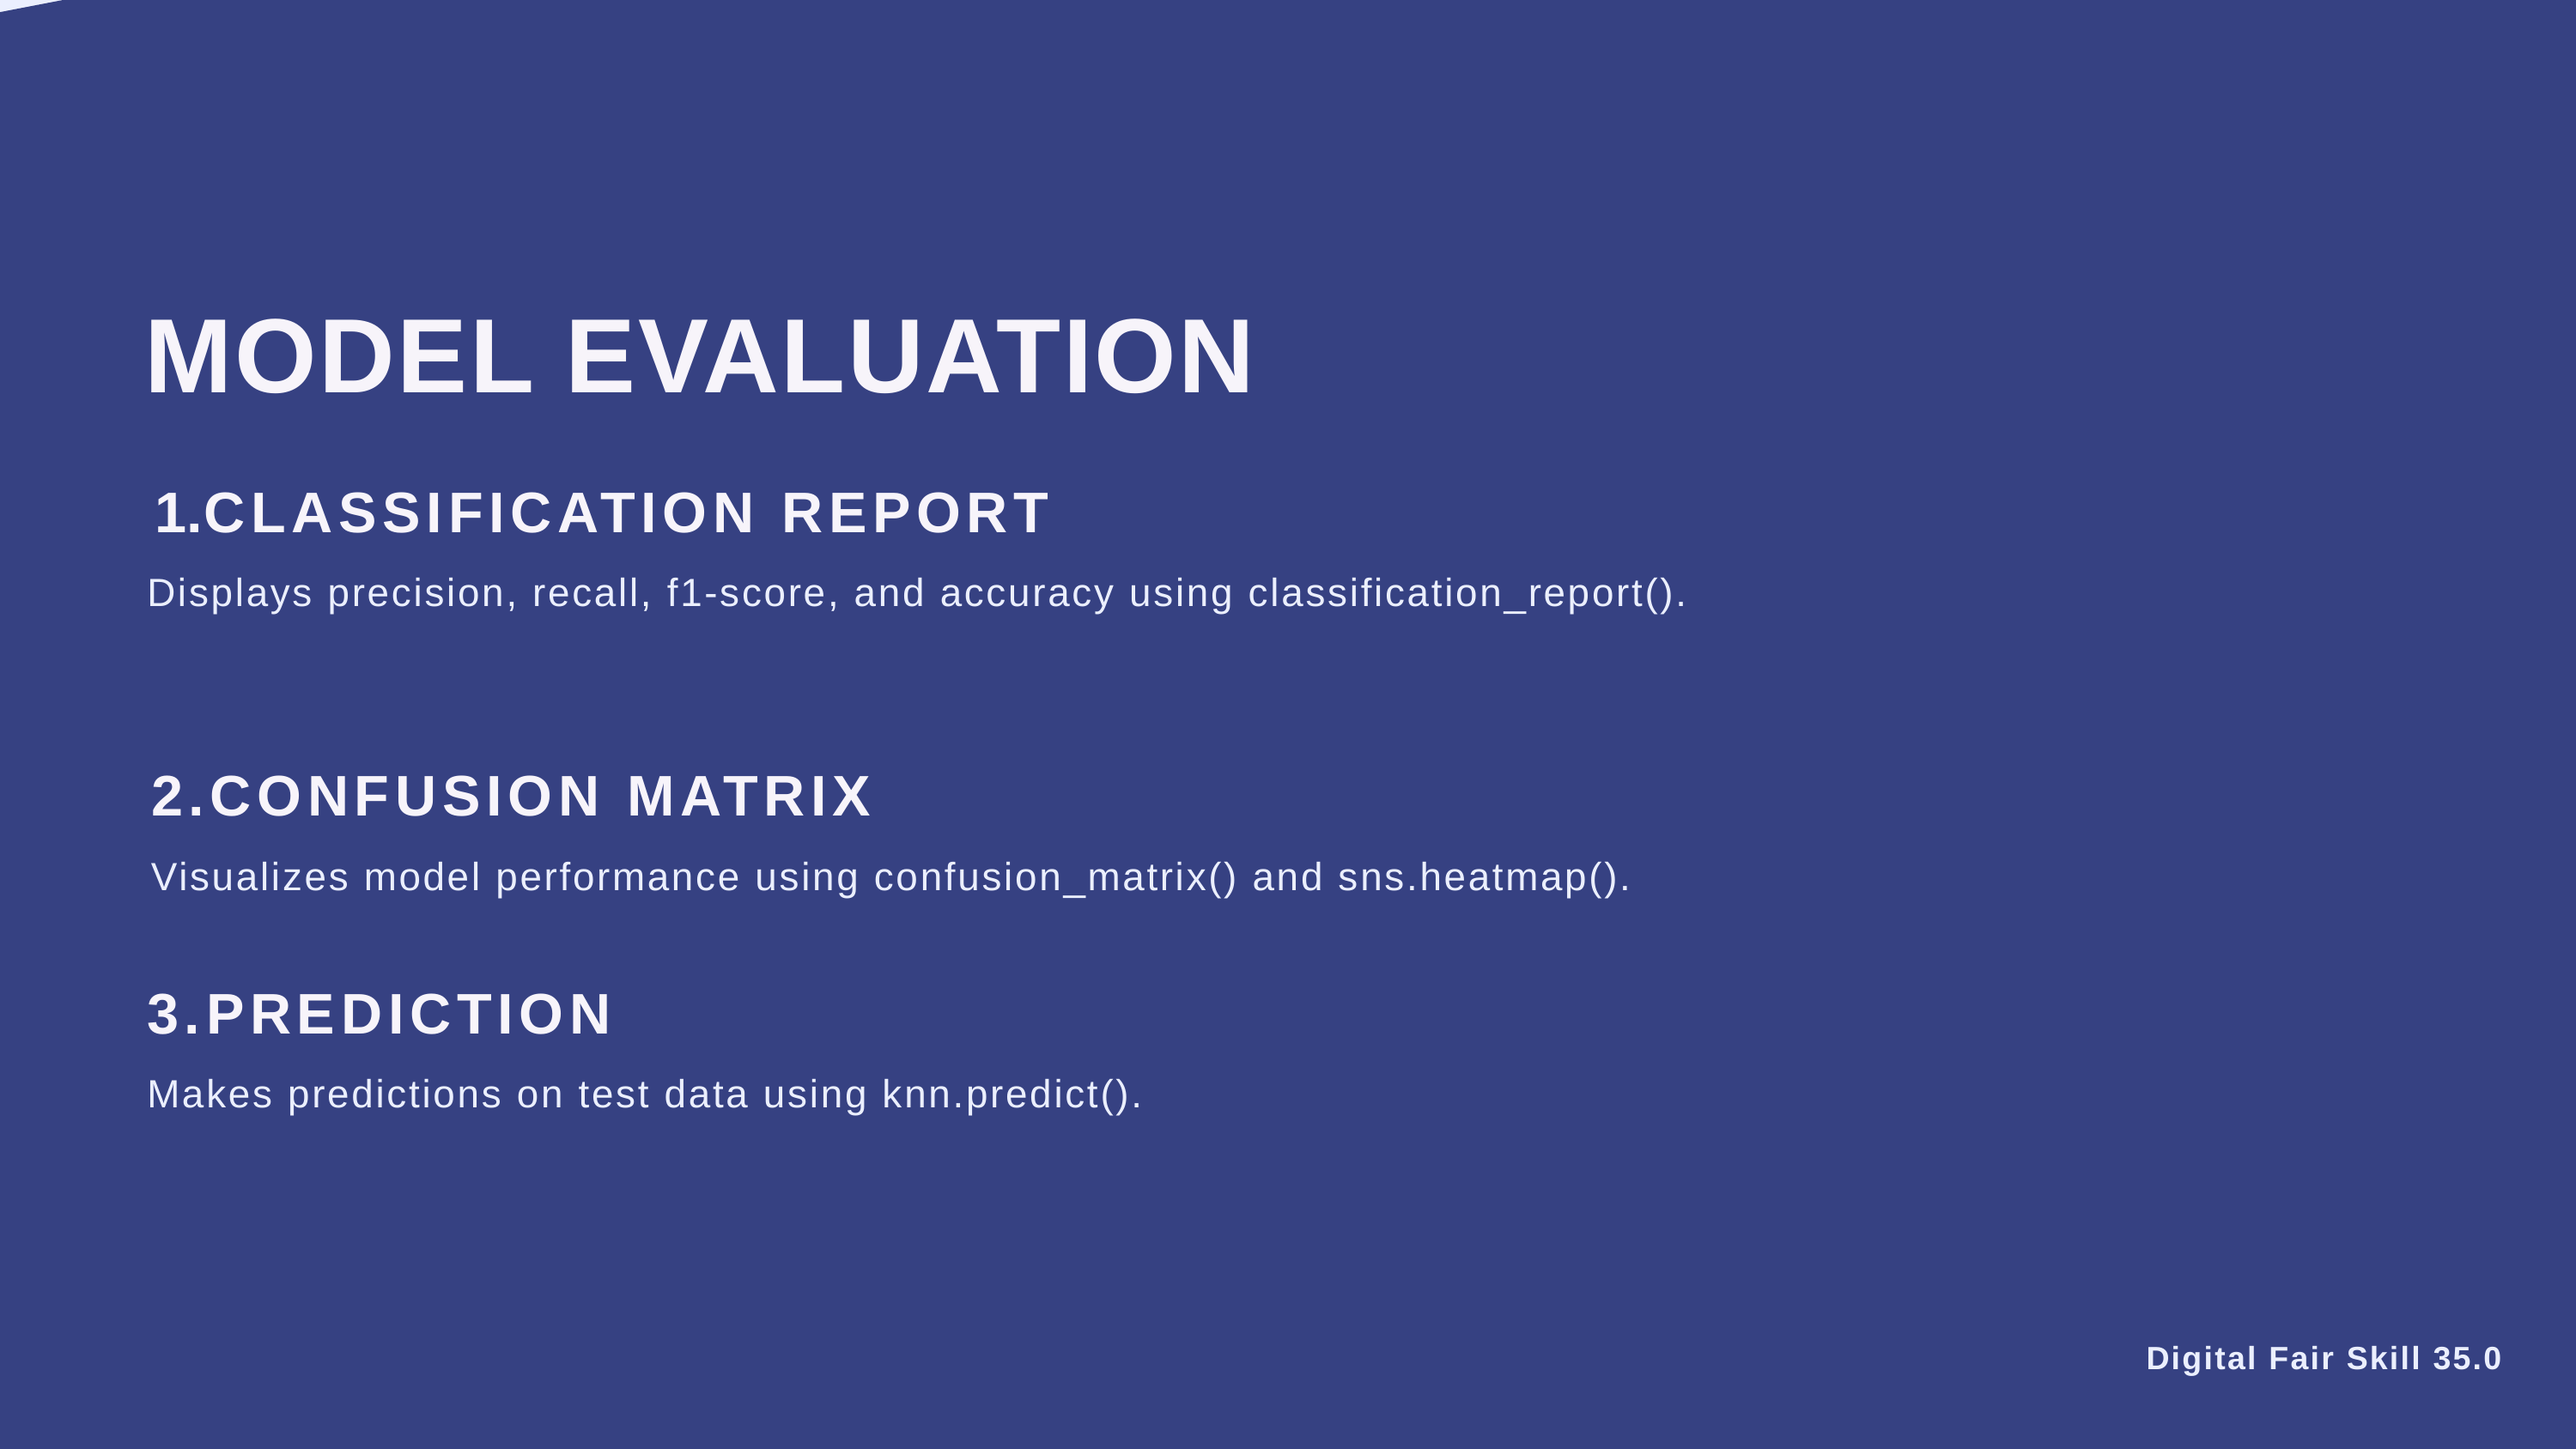

MODEL EVALUATION
CLASSIFICATION REPORT
Displays precision, recall, f1-score, and accuracy using classification_report().
2.CONFUSION MATRIX
Visualizes model performance using confusion_matrix() and sns.heatmap().
3.PREDICTION
Makes predictions on test data using knn.predict().
Digital Fair Skill 35.0